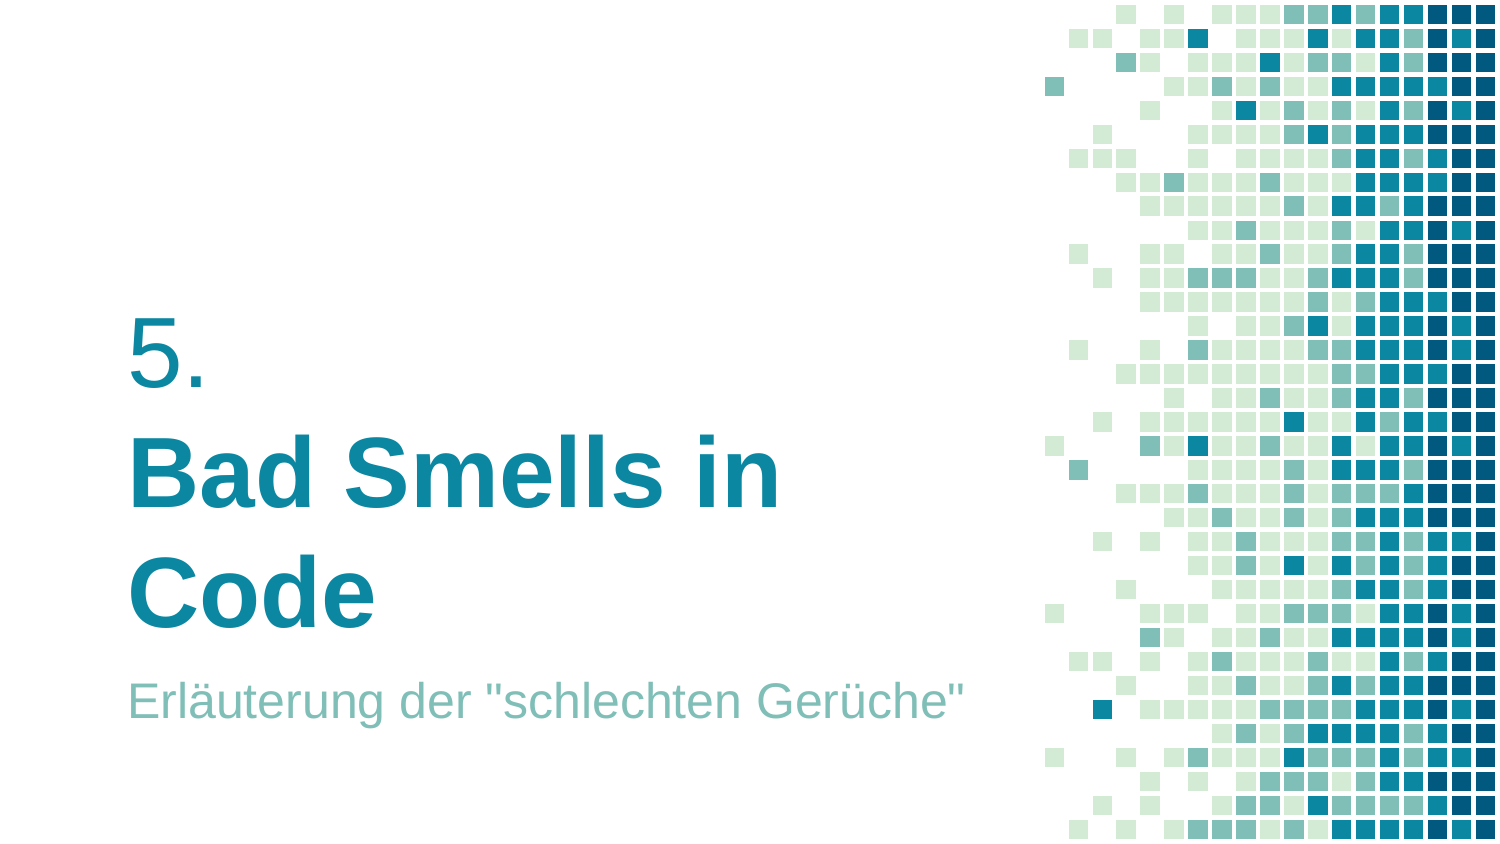

# 5. Bad Smells in Code
Erläuterung der "schlechten Gerüche"